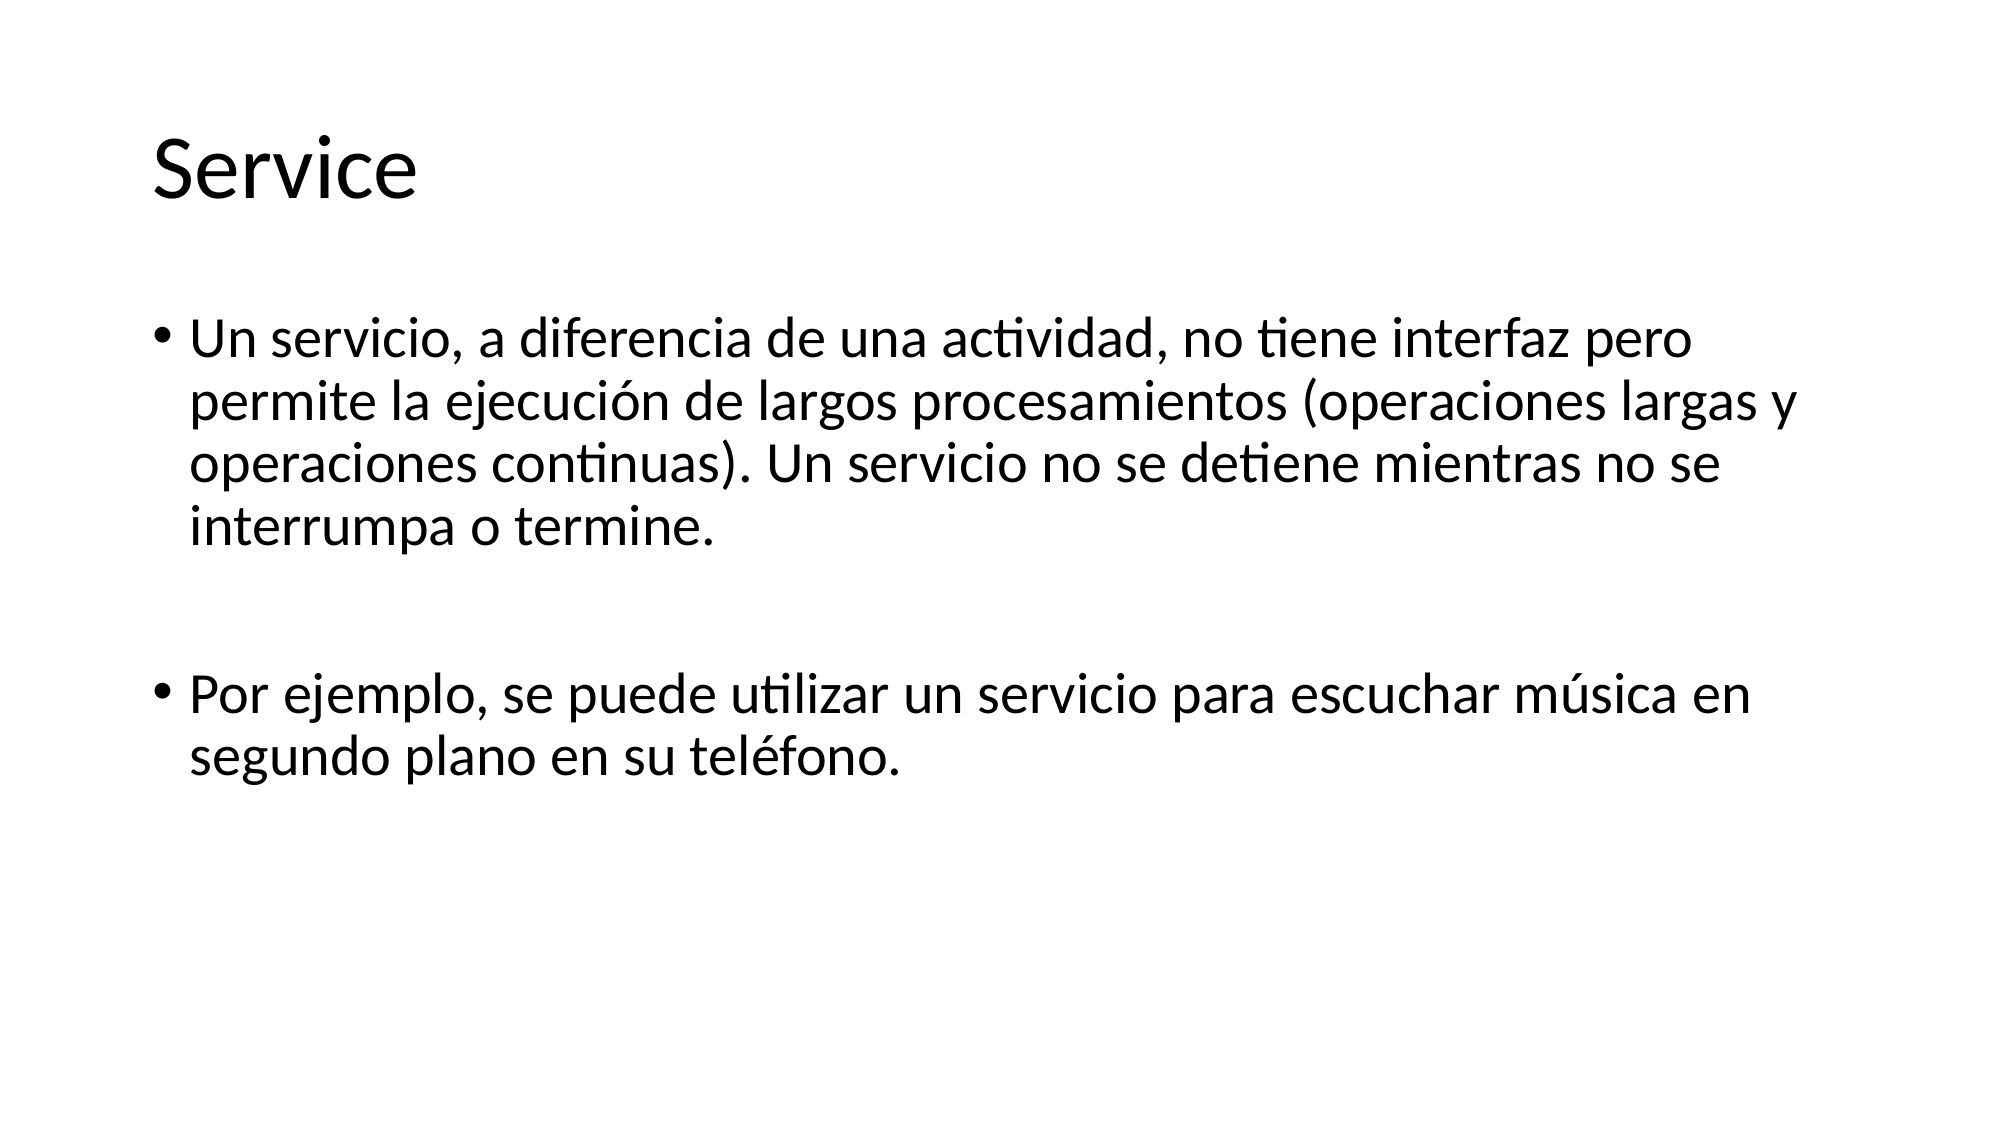

# Service
Un servicio, a diferencia de una actividad, no tiene interfaz pero permite la ejecución de largos procesamientos (operaciones largas y operaciones continuas). Un servicio no se detiene mientras no se interrumpa o termine.

Por ejemplo, se puede utilizar un servicio para escuchar música en segundo plano en su teléfono.